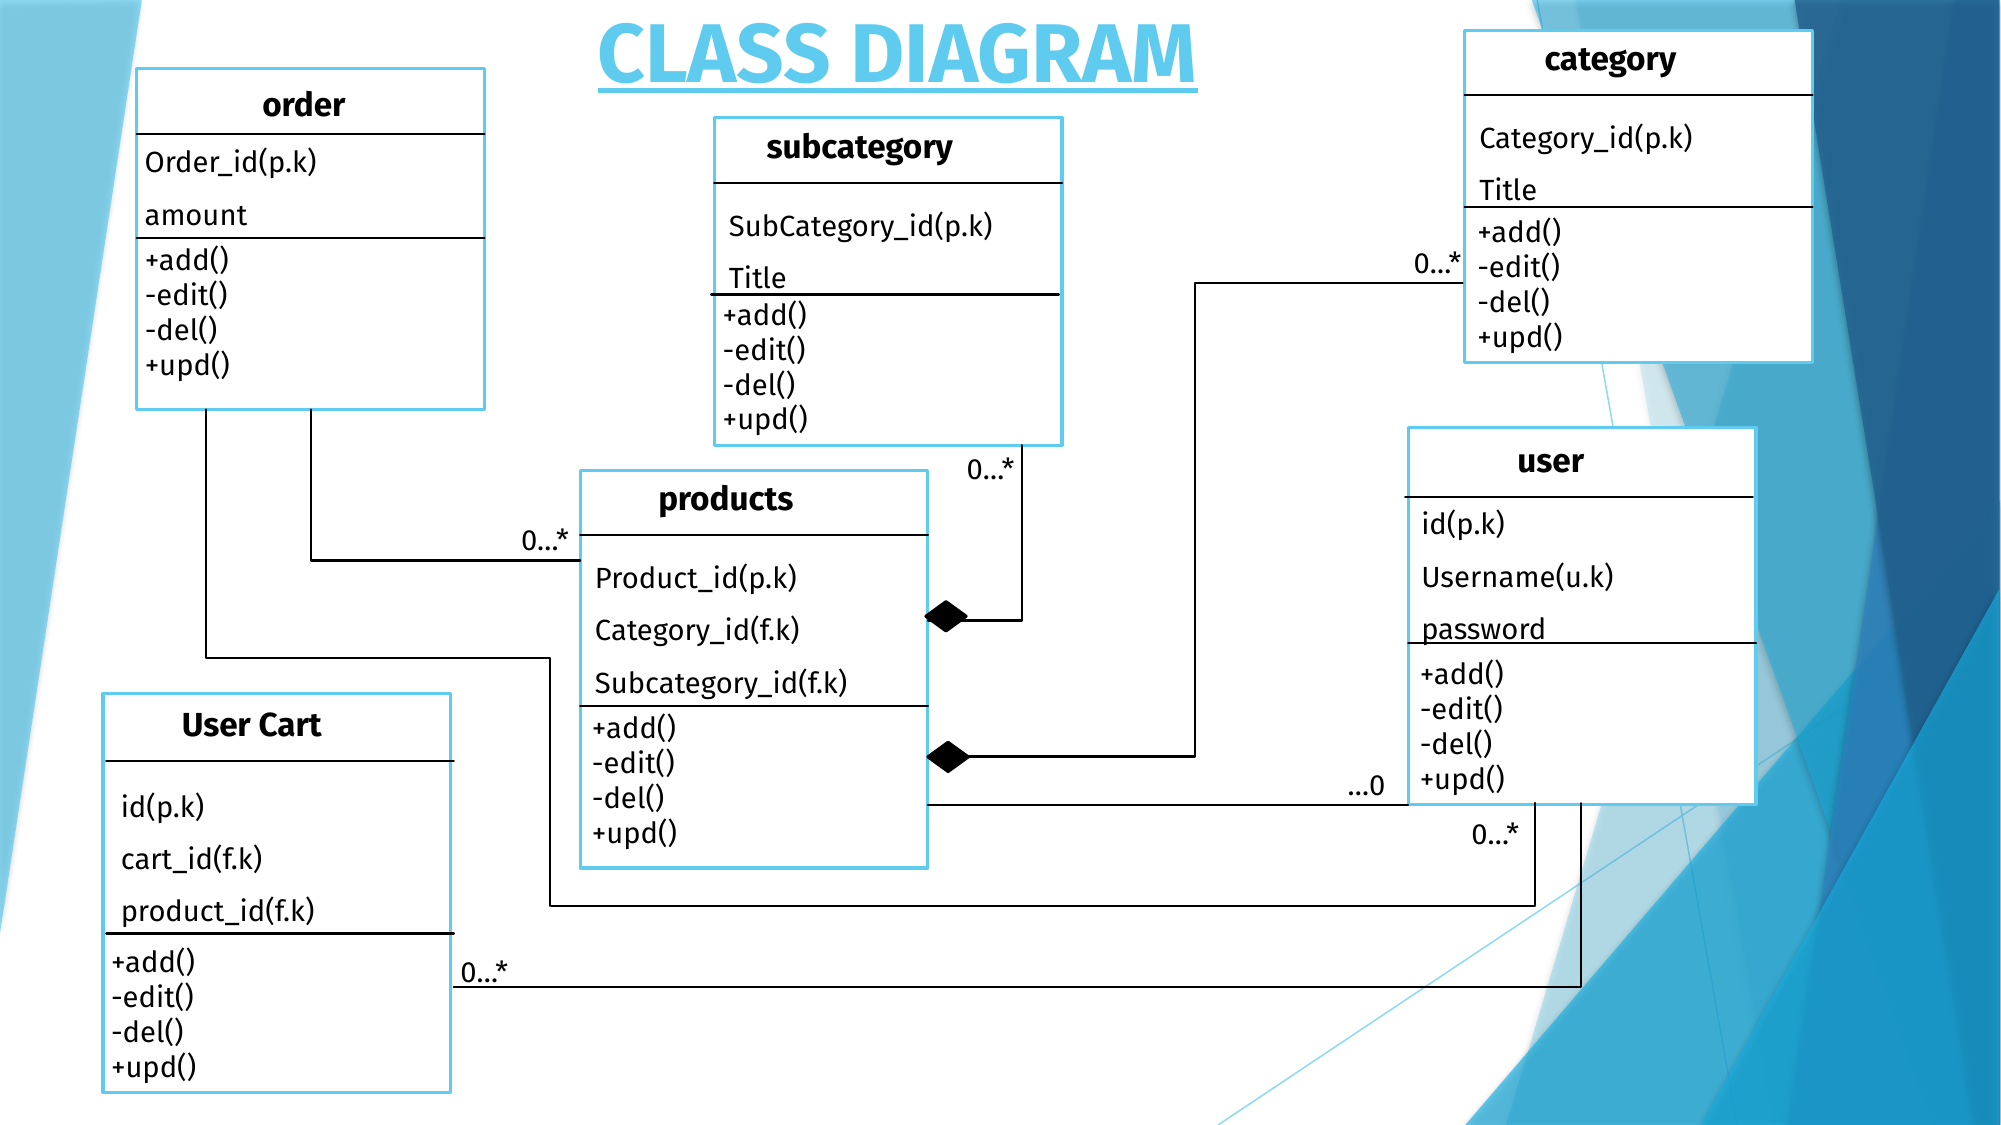

# CLASS DIAGRAM
category

order
Category_id(p.k)
Title

subcategory
Order_id(p.k)
amount
SubCategory_id(p.k)
Title
+add()
-edit()
-del()
+upd()
+add()
-edit()
-del()
+upd()
0…*
+add()
-edit()
-del()
+upd()

user
0…*
products

id(p.k)
Username(u.k)
password
0…*
Product_id(p.k)
Category_id(f.k)
Subcategory_id(f.k)

+add()
-edit()
-del()
+upd()

User Cart
+add()
-edit()
-del()
+upd()

…0
id(p.k)
cart_id(f.k)
product_id(f.k)
0…*
+add()
-edit()
-del()
+upd()
0…*